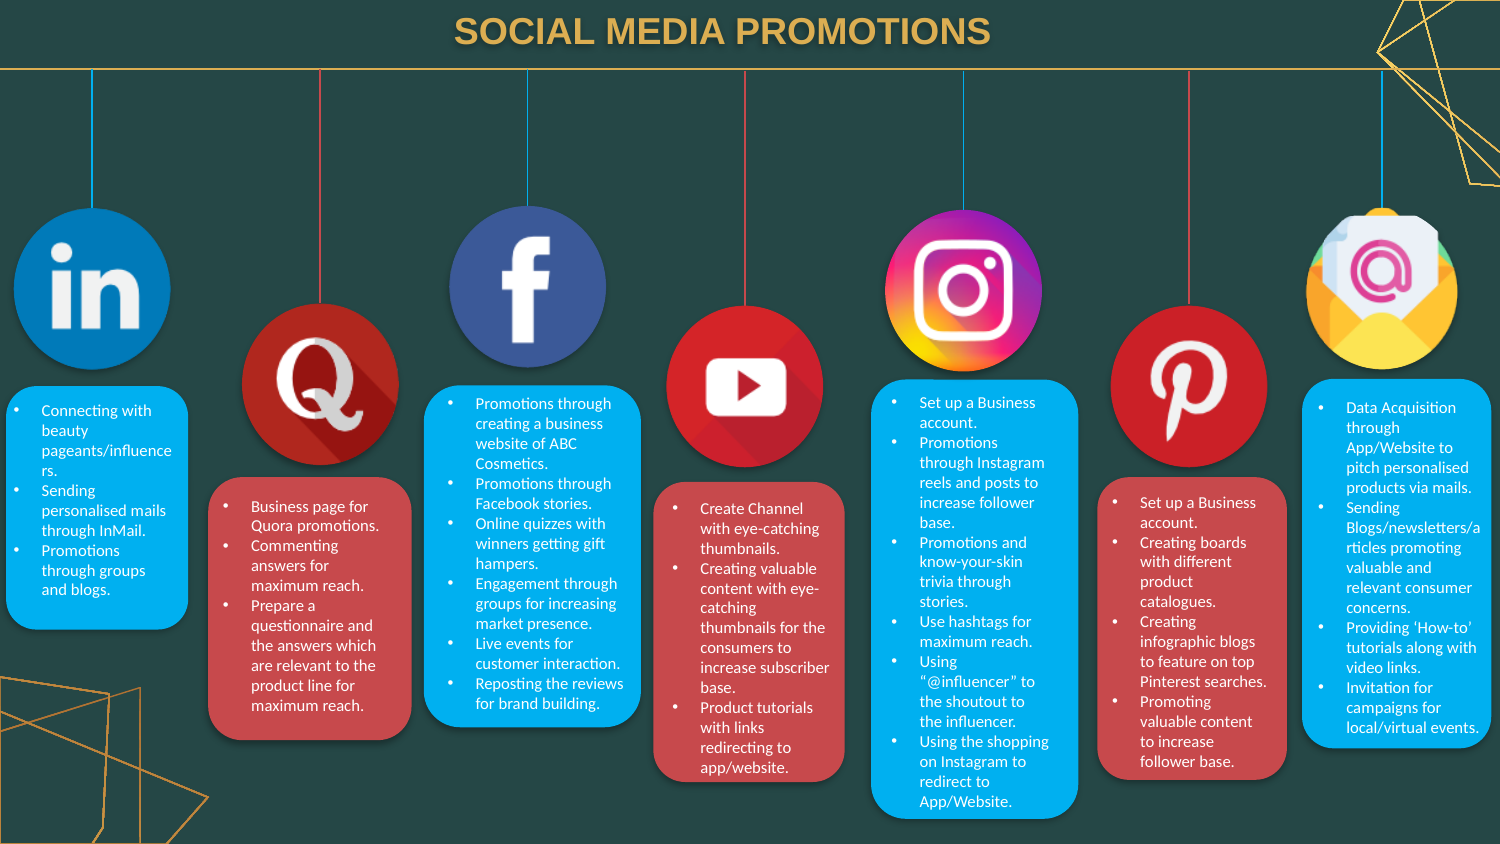

SOCIAL MEDIA PROMOTIONS

Data Acquisition through App/Website to pitch personalised products via mails.
Sending Blogs/newsletters/articles promoting valuable and relevant consumer concerns.
Providing ‘How-to’ tutorials along with video links.
Invitation for campaigns for local/virtual events.

Set up a Business account.
Promotions through Instagram reels and posts to increase follower base.
Promotions and know-your-skin trivia through stories.
Use hashtags for maximum reach.
Using “@influencer” to the shoutout to the influencer.
Using the shopping on Instagram to redirect to App/Website.

Promotions through creating a business website of ABC Cosmetics.
Promotions through Facebook stories.
Online quizzes with winners getting gift hampers.
Engagement through groups for increasing market presence.
Live events for customer interaction.
Reposting the reviews for brand building.

Connecting with beauty pageants/influencers.
Sending personalised mails through InMail.
Promotions through groups and blogs.

Business page for Quora promotions.
Commenting answers for maximum reach.
Prepare a questionnaire and the answers which are relevant to the product line for maximum reach.

Set up a Business account.
Creating boards with different product catalogues.
Creating infographic blogs to feature on top Pinterest searches.
Promoting valuable content to increase follower base.

Create Channel with eye-catching thumbnails.
Creating valuable content with eye- catching thumbnails for the consumers to increase subscriber base.
Product tutorials with links redirecting to app/website.